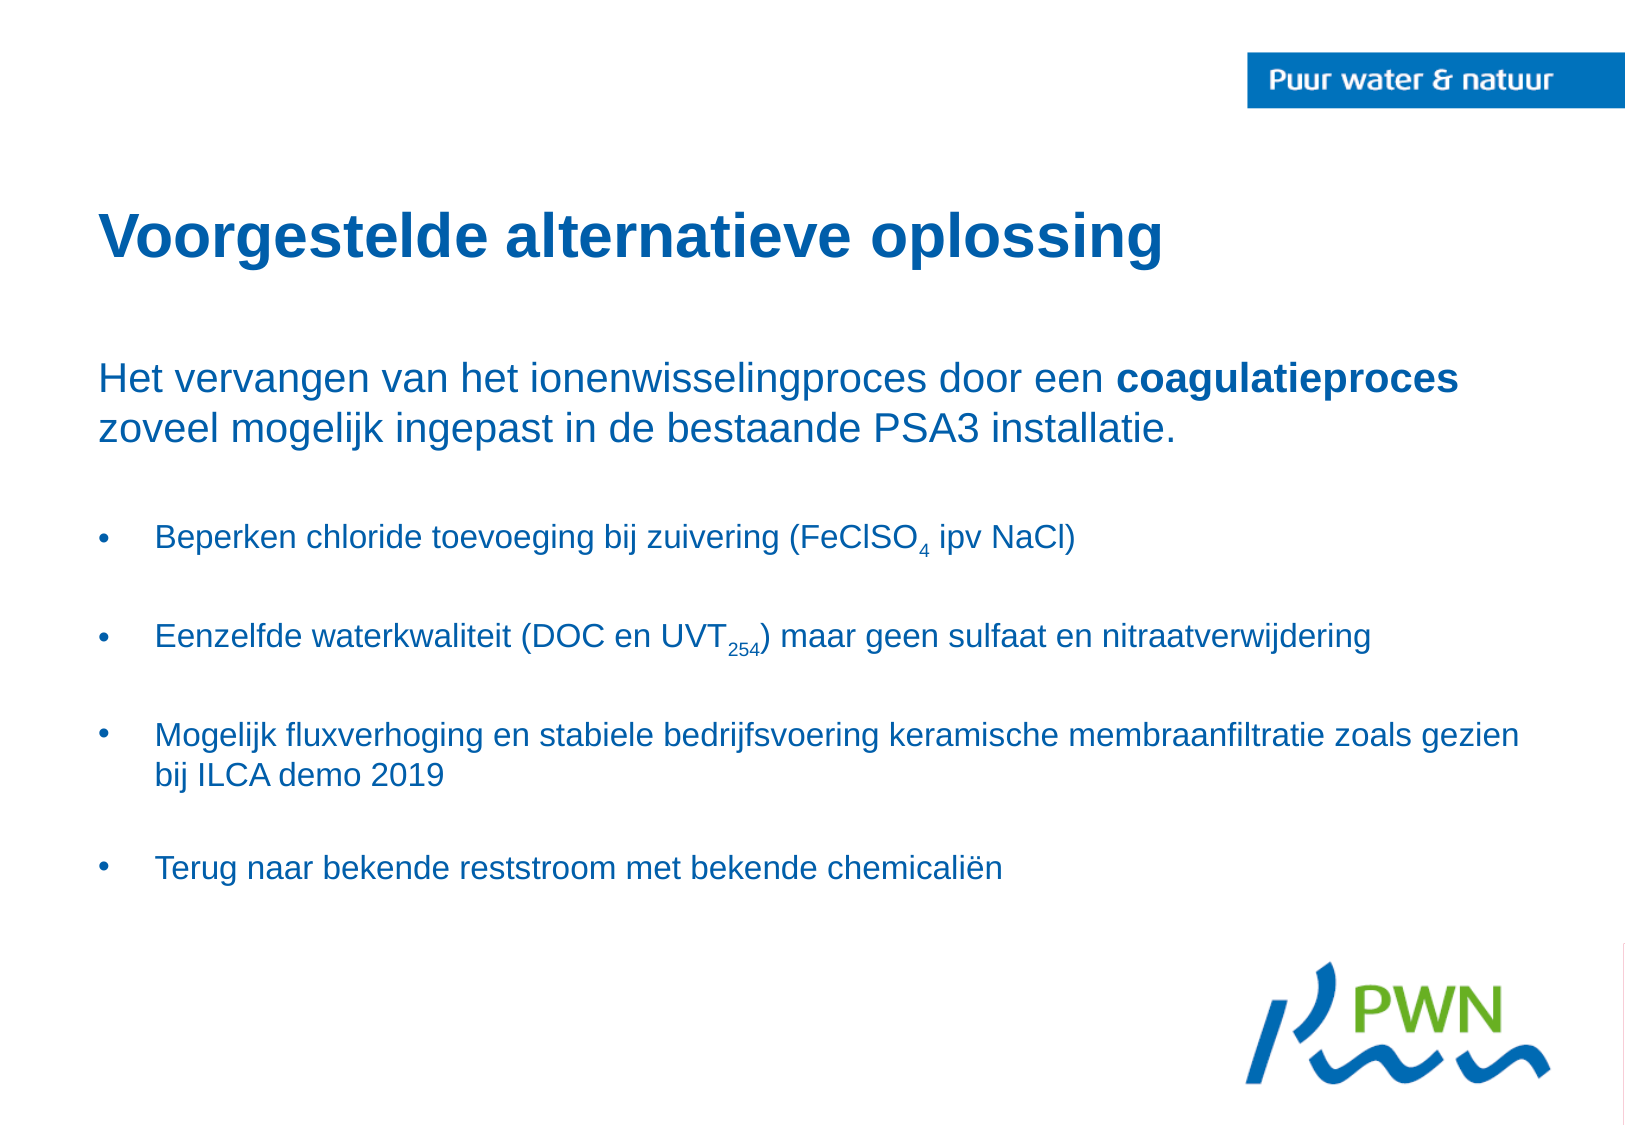

# Voorgestelde alternatieve oplossing
Het vervangen van het ionenwisselingproces door een coagulatieproces zoveel mogelijk ingepast in de bestaande PSA3 installatie.

Beperken chloride toevoeging bij zuivering (FeClSO4 ipv NaCl)

Eenzelfde waterkwaliteit (DOC en UVT254) maar geen sulfaat en nitraatverwijdering

Mogelijk fluxverhoging en stabiele bedrijfsvoering keramische membraanfiltratie zoals gezien bij ILCA demo 2019

Terug naar bekende reststroom met bekende chemicaliën